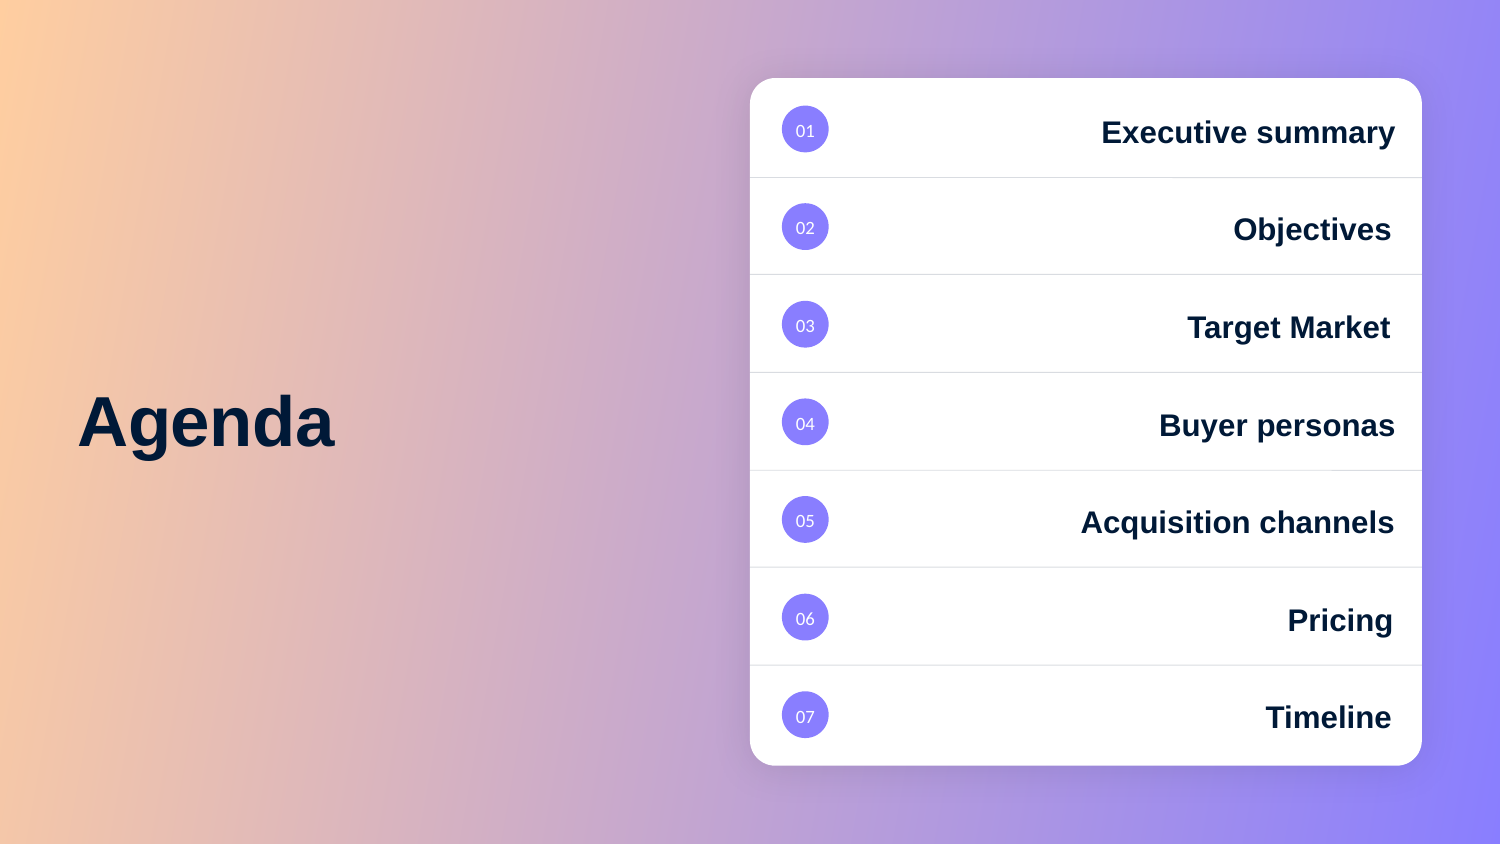

01
Executive summary

02
Objectives

03
Target Market

Agenda
04
Buyer personas

05
Acquisition channels

06
Pricing

07
Timeline